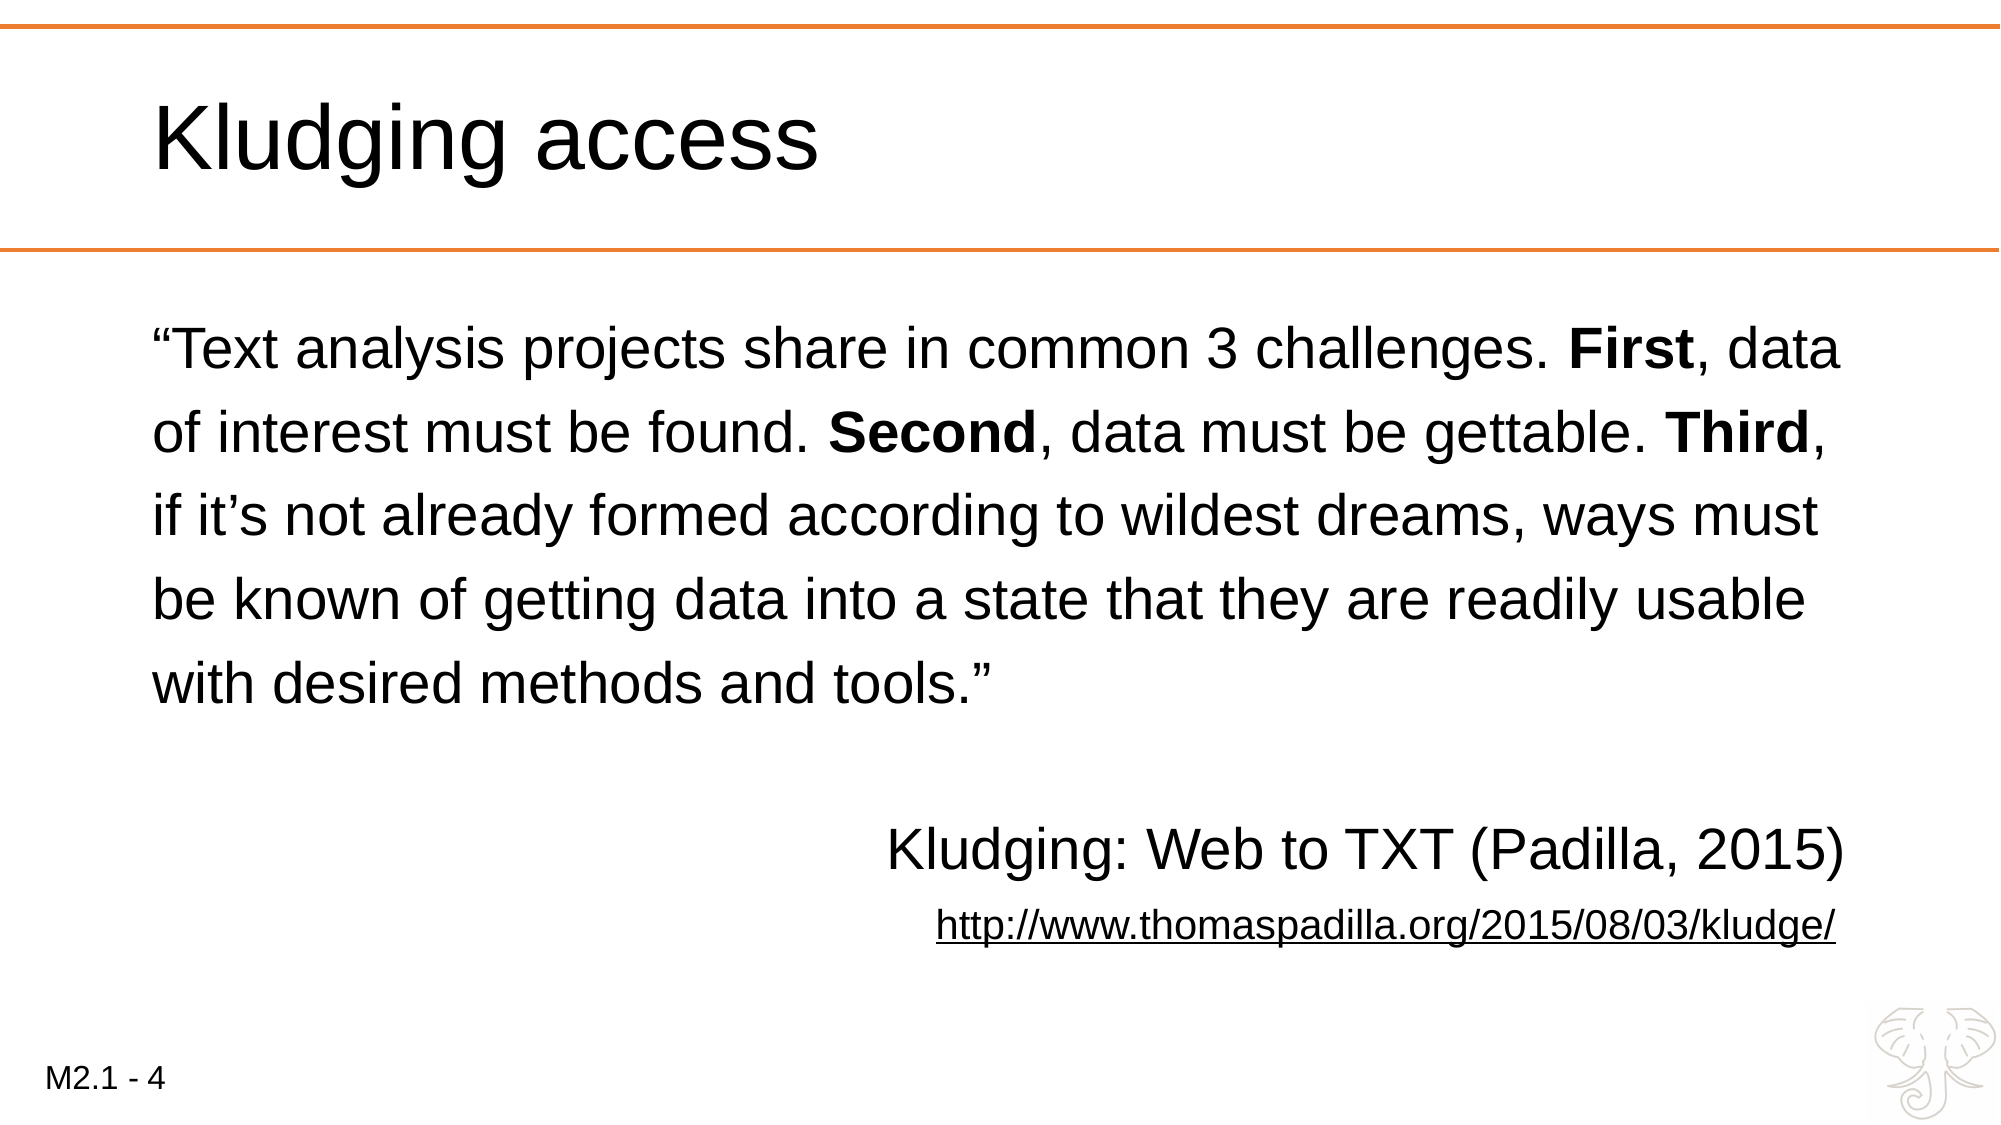

# Kludging access
“Text analysis projects share in common 3 challenges. First, data of interest must be found. Second, data must be gettable. Third, if it’s not already formed according to wildest dreams, ways must be known of getting data into a state that they are readily usable with desired methods and tools.”

Kludging: Web to TXT (Padilla, 2015)
http://www.thomaspadilla.org/2015/08/03/kludge/
4